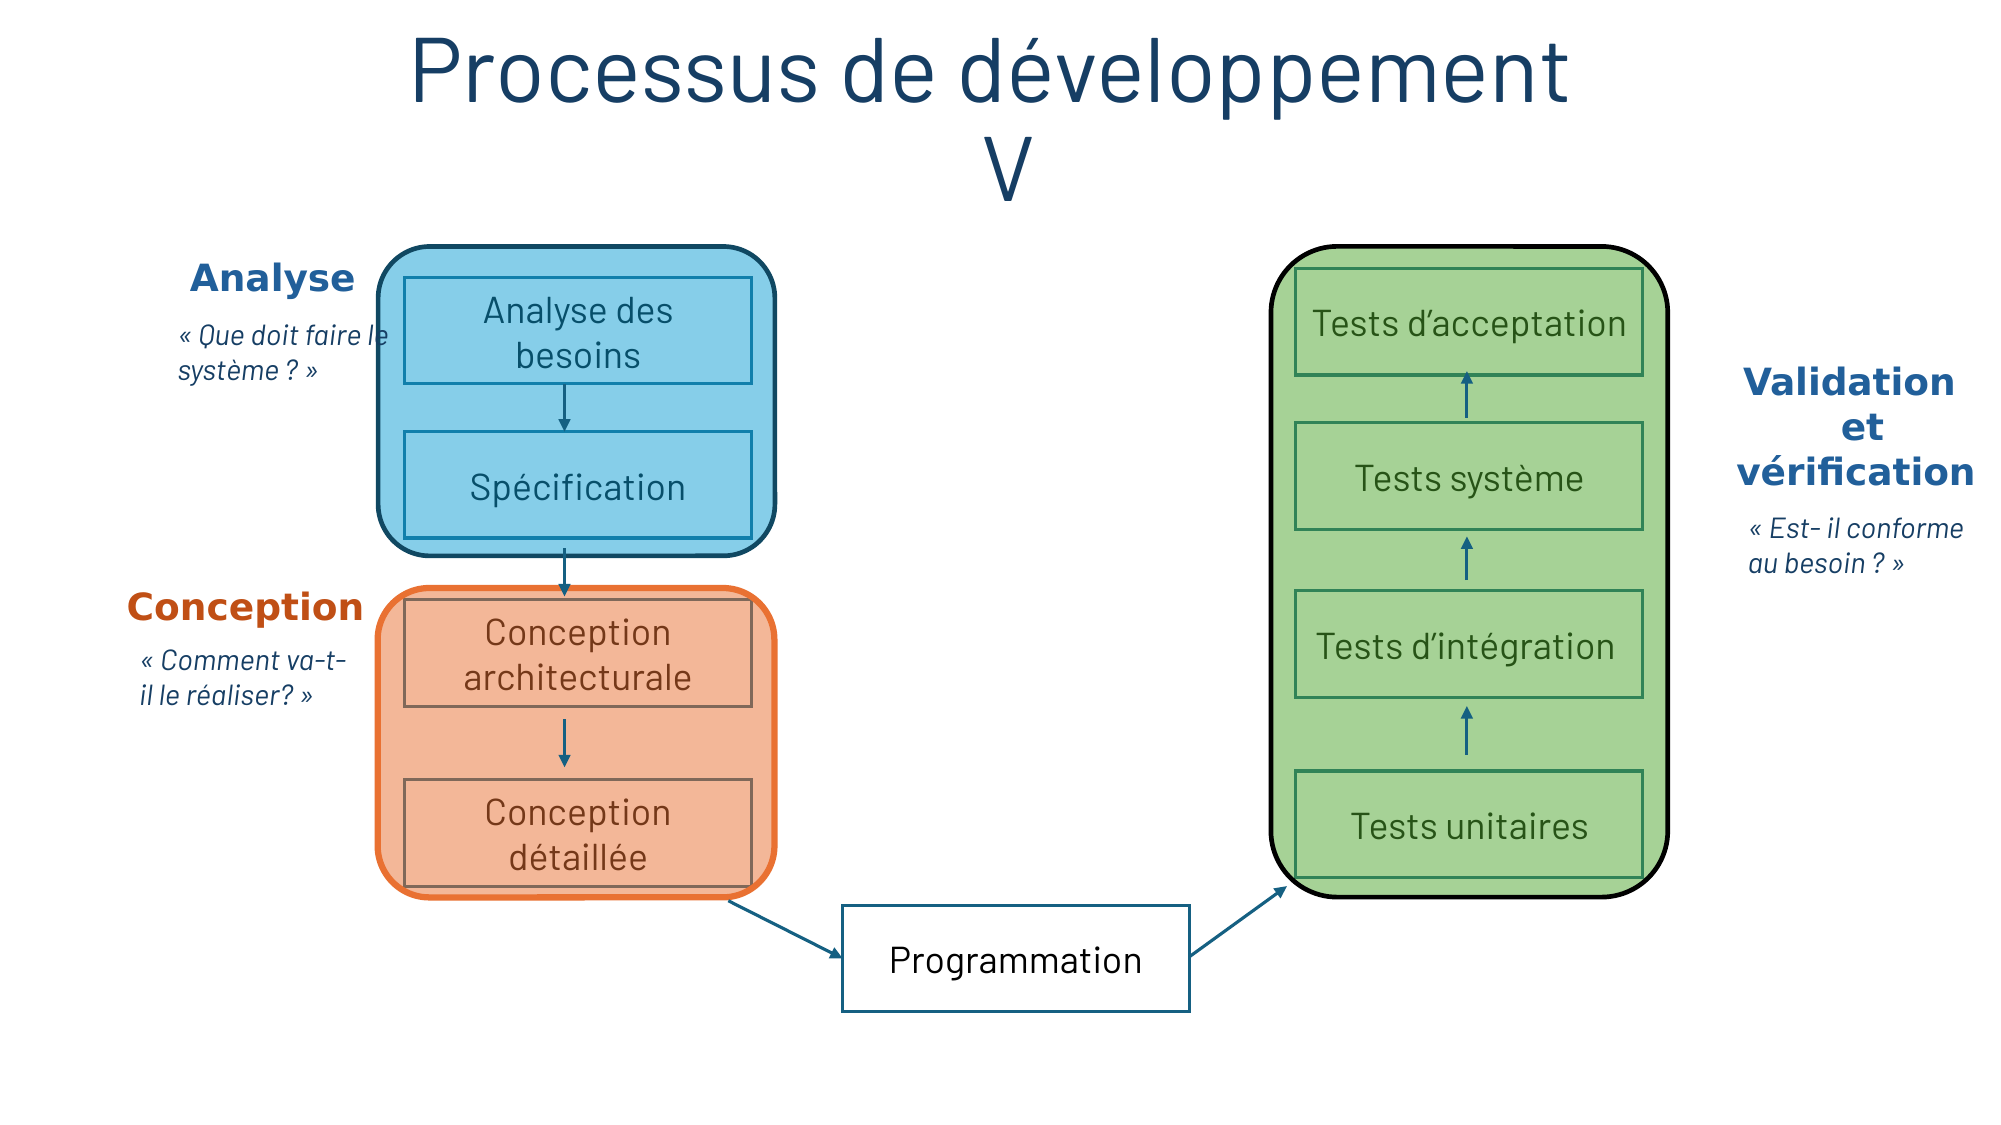

# Processus de développement V

Analyse
Tests d’acceptation
Analyse des besoins
« Que doit faire le système ? »
Validation
 et vérification
Tests système
Spécification
« Est- il conforme au besoin ? »
Conception

Tests d’intégration
Conception architecturale
« Comment va-t-il le réaliser? »
Tests unitaires
Conception détaillée
Programmation